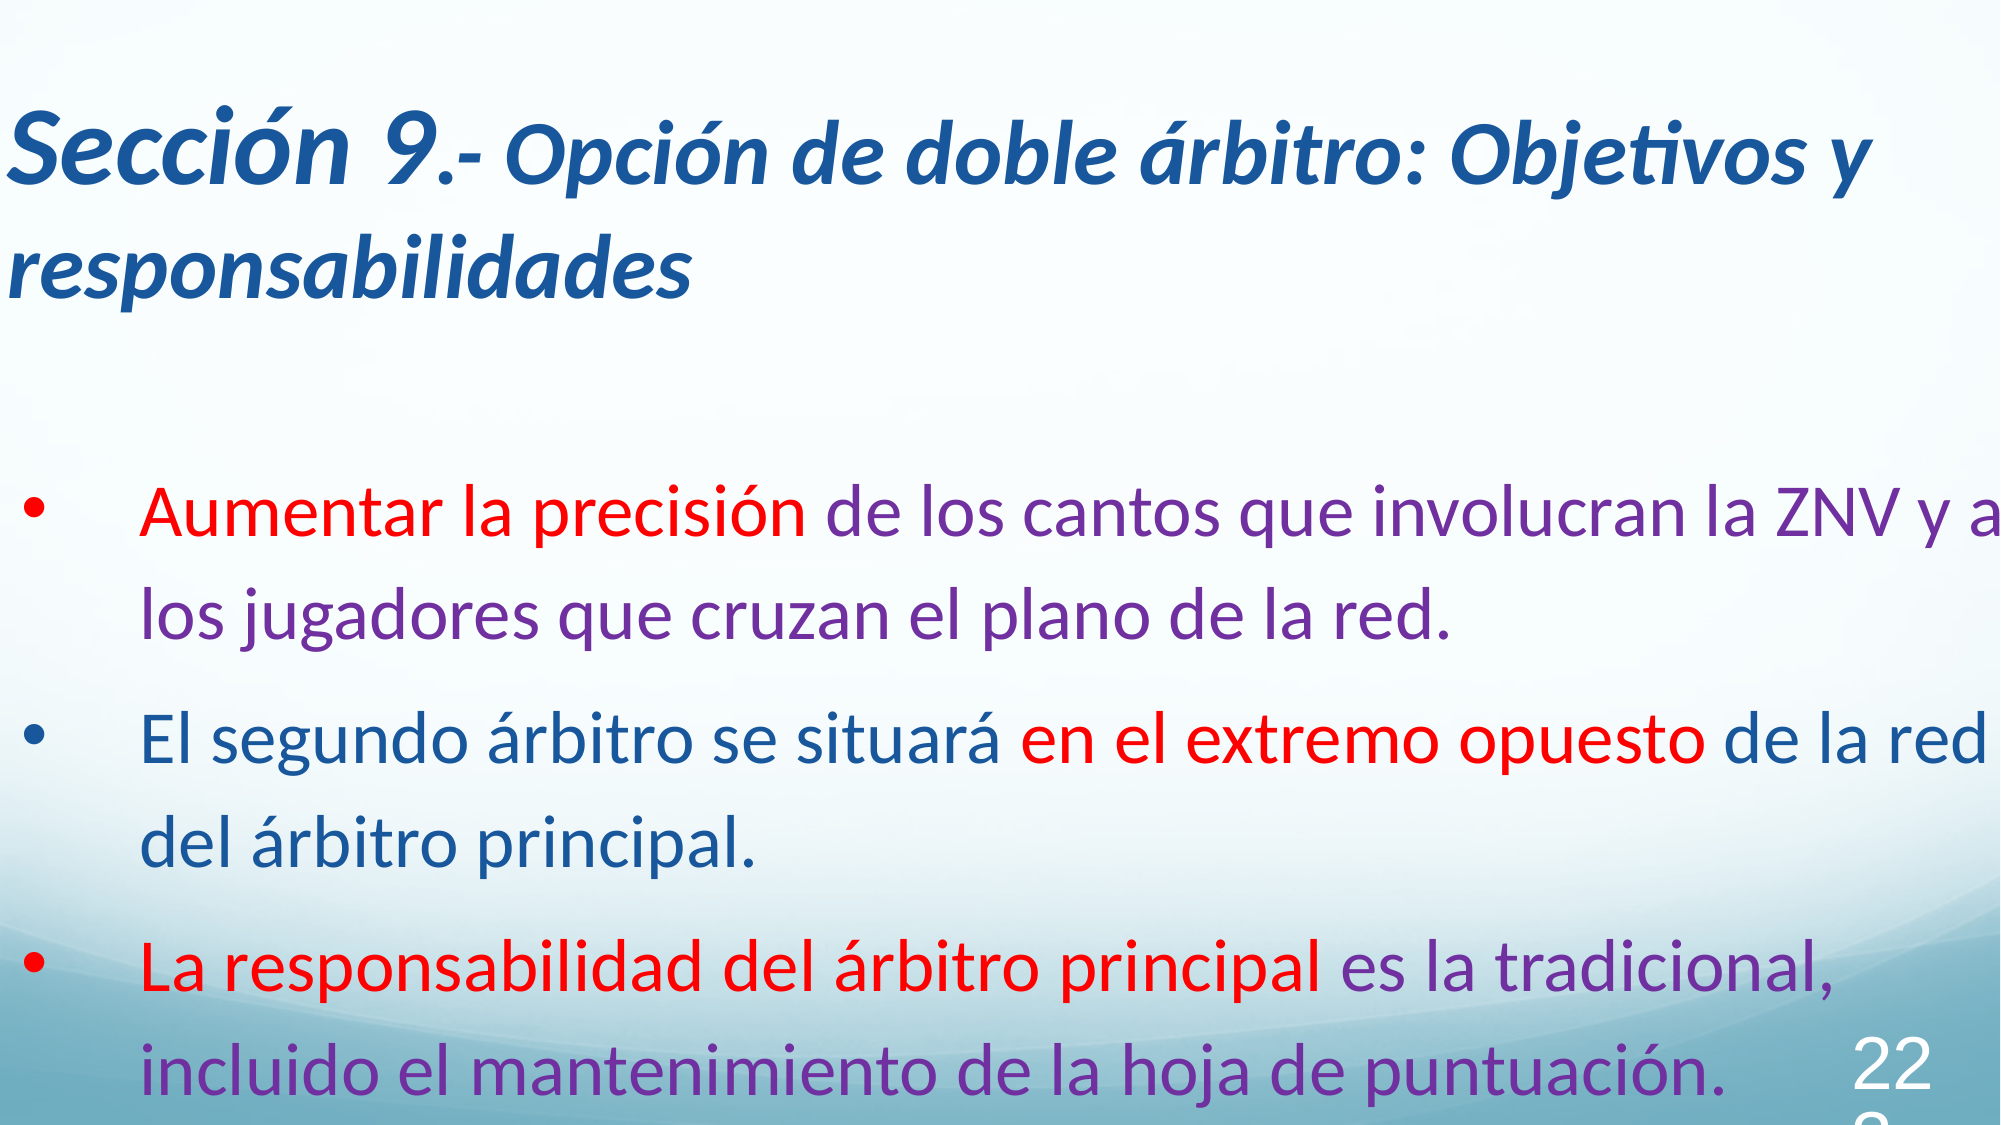

Sección 9.- Opción de doble árbitro: Objetivos y responsabilidades

Aumentar la precisión de los cantos que involucran la ZNV y a los jugadores que cruzan el plano de la red.
El segundo árbitro se situará en el extremo opuesto de la red del árbitro principal.
La responsabilidad del árbitro principal es la tradicional, incluido el mantenimiento de la hoja de puntuación.
223